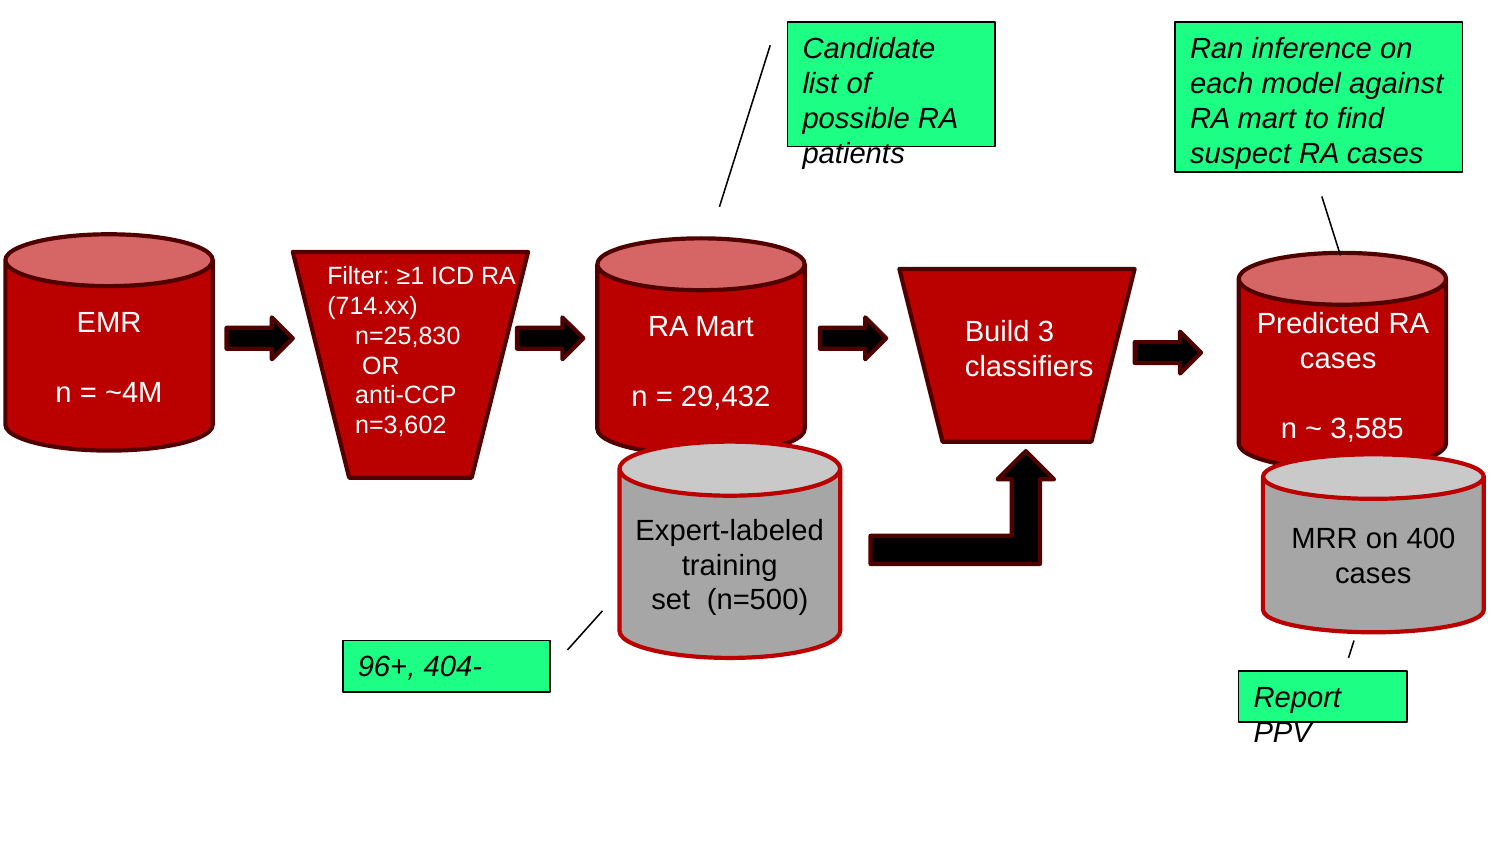

Candidate list of possible RA patients
Ran inference on each model against RA mart to find suspect RA cases
EMR

n = ~4M
RA Mart

n = 29,432

Filter: ≥1 ICD RA (714.xx)
    n=25,830
     OR
    anti-CCP
    n=3,602
Predicted RA cases

n ~ 3,585

Build 3 classifiers

Expert-labeled training
set  (n=500)

MRR on 400 cases
96+, 404-
Report PPV